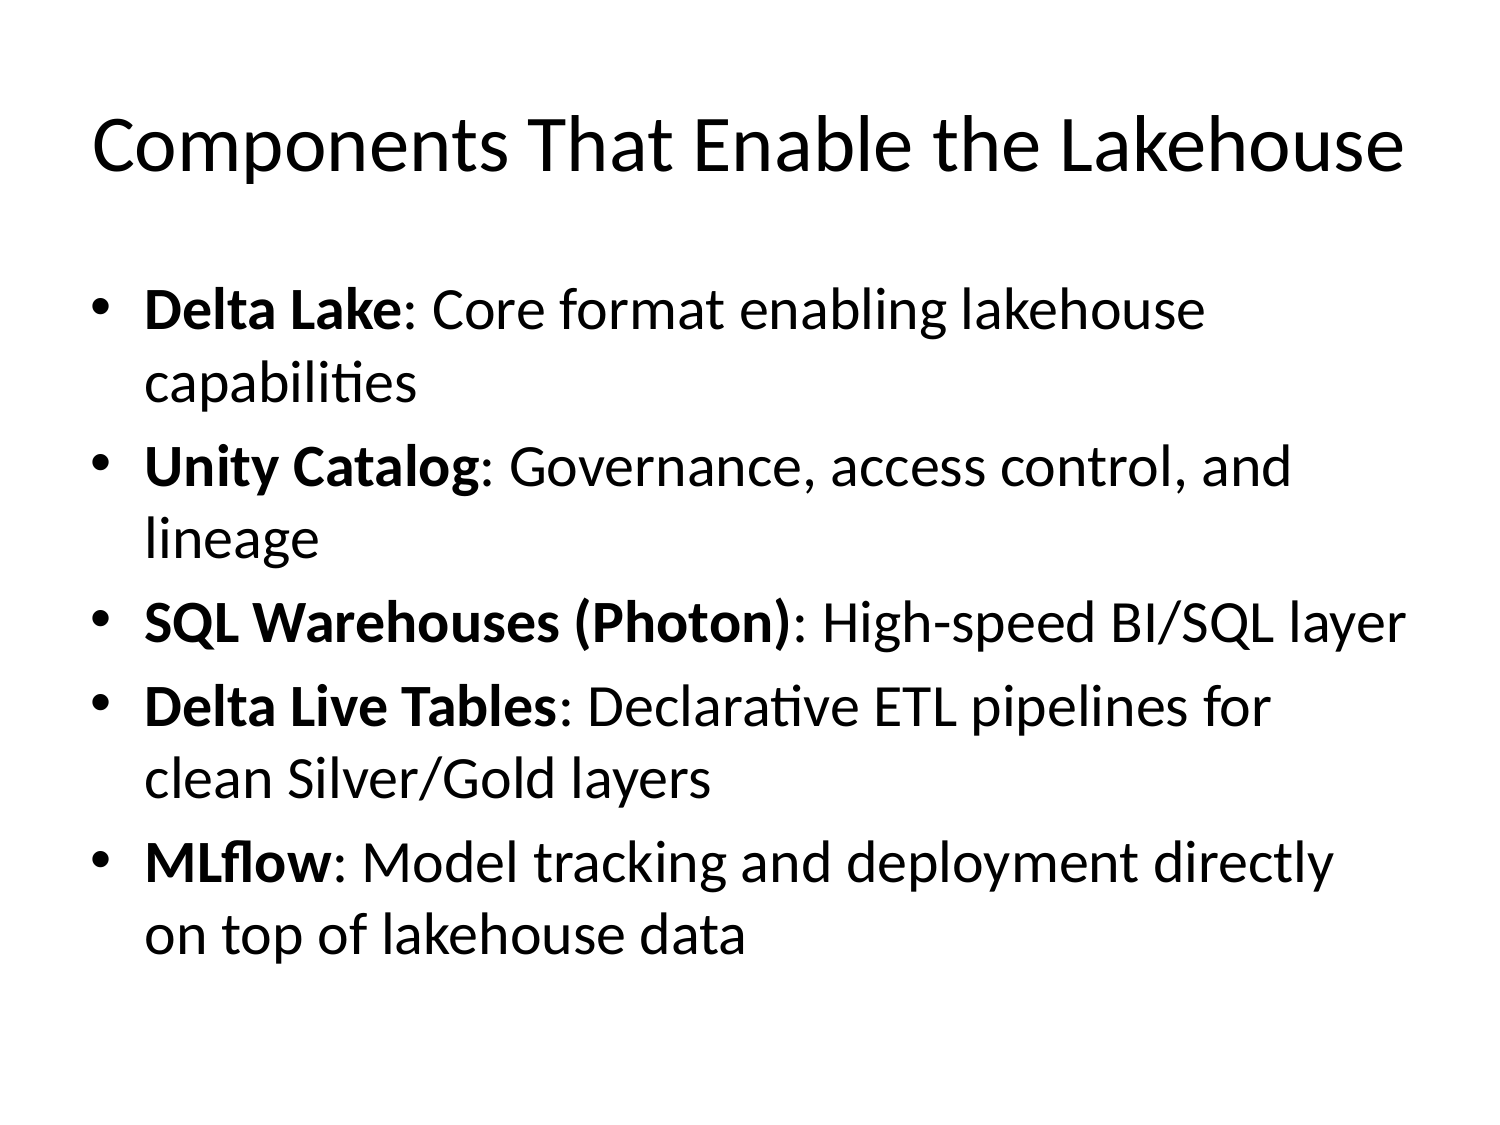

# Components That Enable the Lakehouse
Delta Lake: Core format enabling lakehouse capabilities
Unity Catalog: Governance, access control, and lineage
SQL Warehouses (Photon): High-speed BI/SQL layer
Delta Live Tables: Declarative ETL pipelines for clean Silver/Gold layers
MLflow: Model tracking and deployment directly on top of lakehouse data